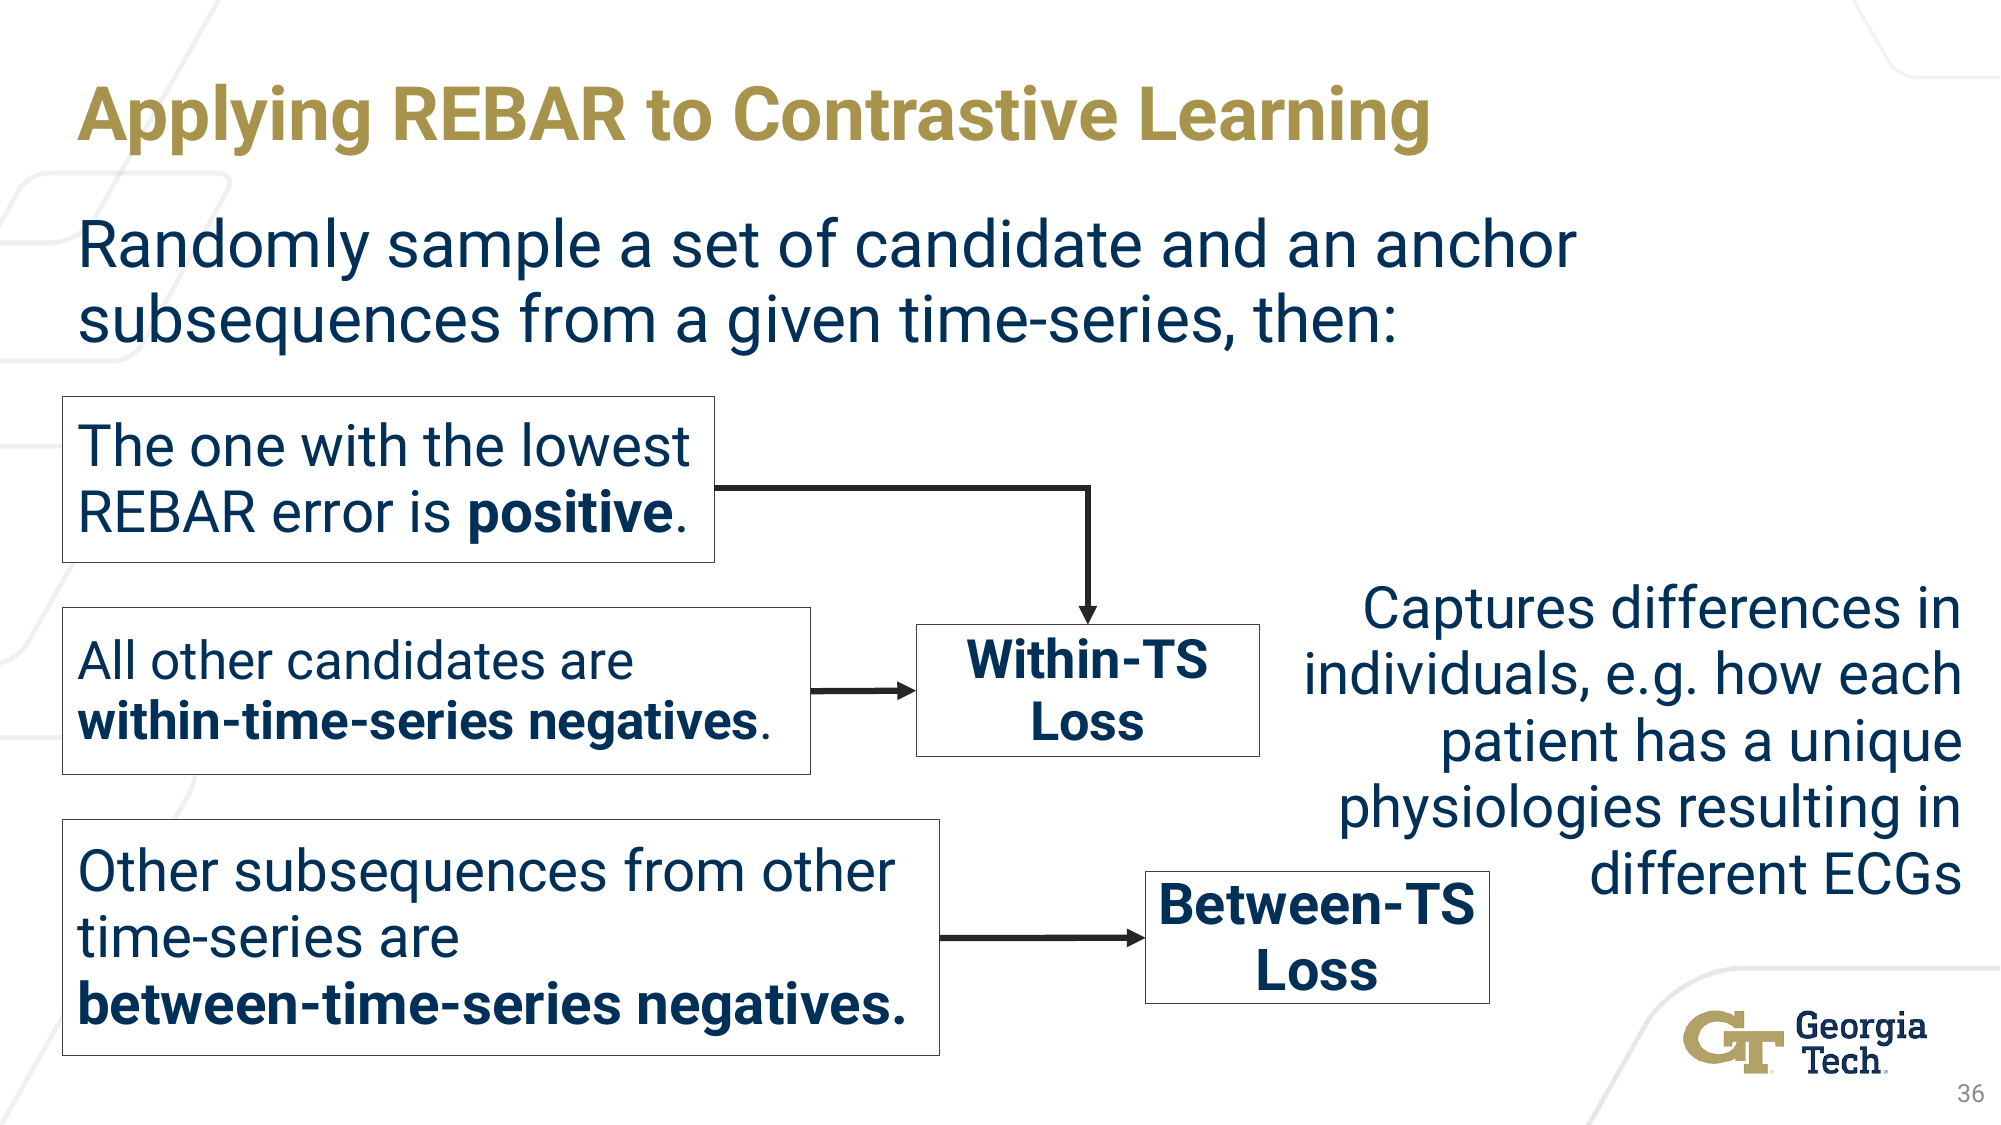

# Applying REBAR to Contrastive Learning
Randomly sample a set of candidate and an anchor subsequences from a given time-series, then:

The one with the lowest REBAR error is positive.
Captures differences in individuals, e.g. how each patient has a unique physiologies resulting in different ECGs
All other candidates are    within-time-series negatives.
Within-TS Loss
Other subsequences from other time-series are
between-time-series negatives.
Between-TS Loss
36